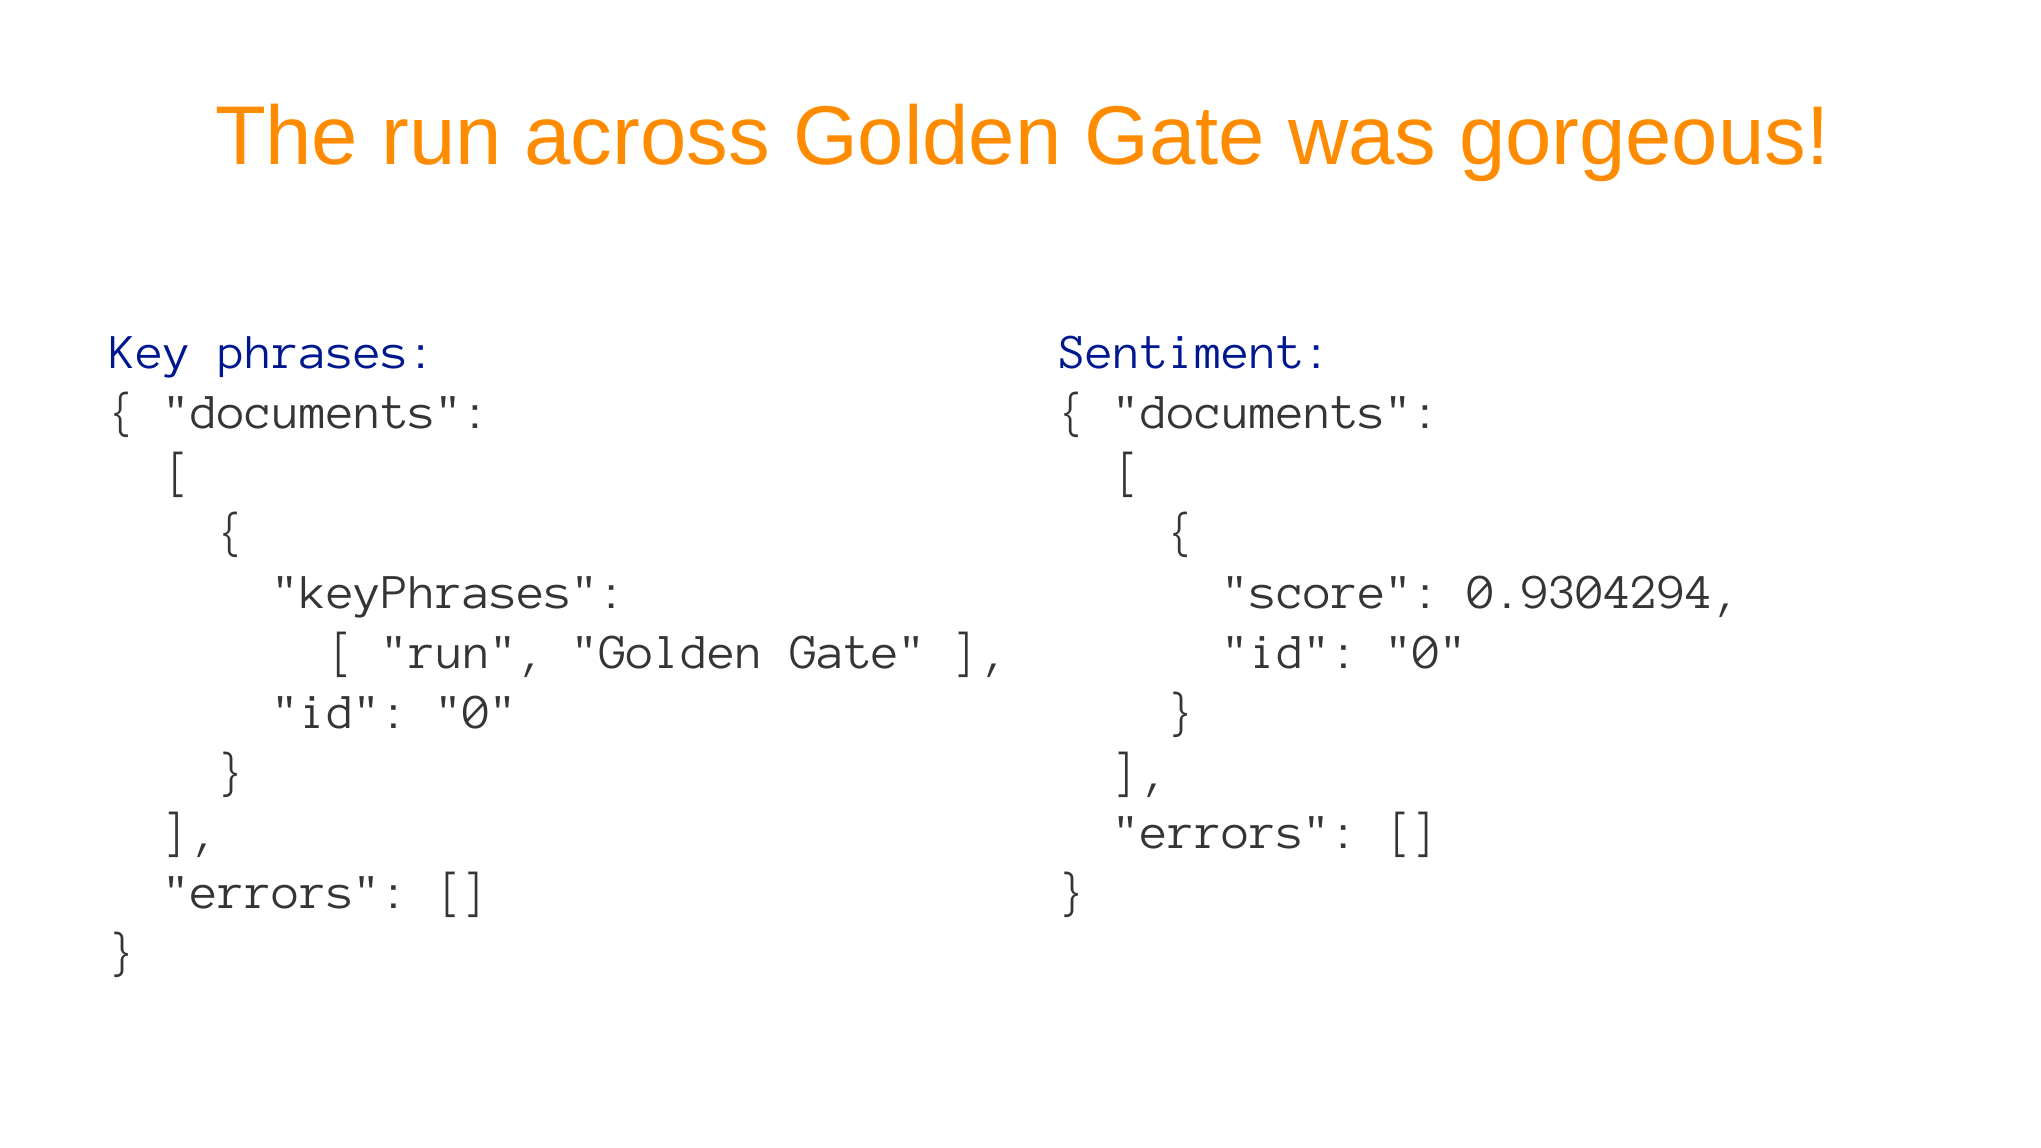

The run across Golden Gate was gorgeous!
Key phrases:
{ "documents":
  [
    {
      "keyPhrases":
        [ "run", "Golden Gate" ],
      "id": "0"
    }
  ],
  "errors": []
}
Sentiment:
{ "documents":
  [
    {
      "score": 0.9304294,
      "id": "0"
    }
  ],
  "errors": []
}